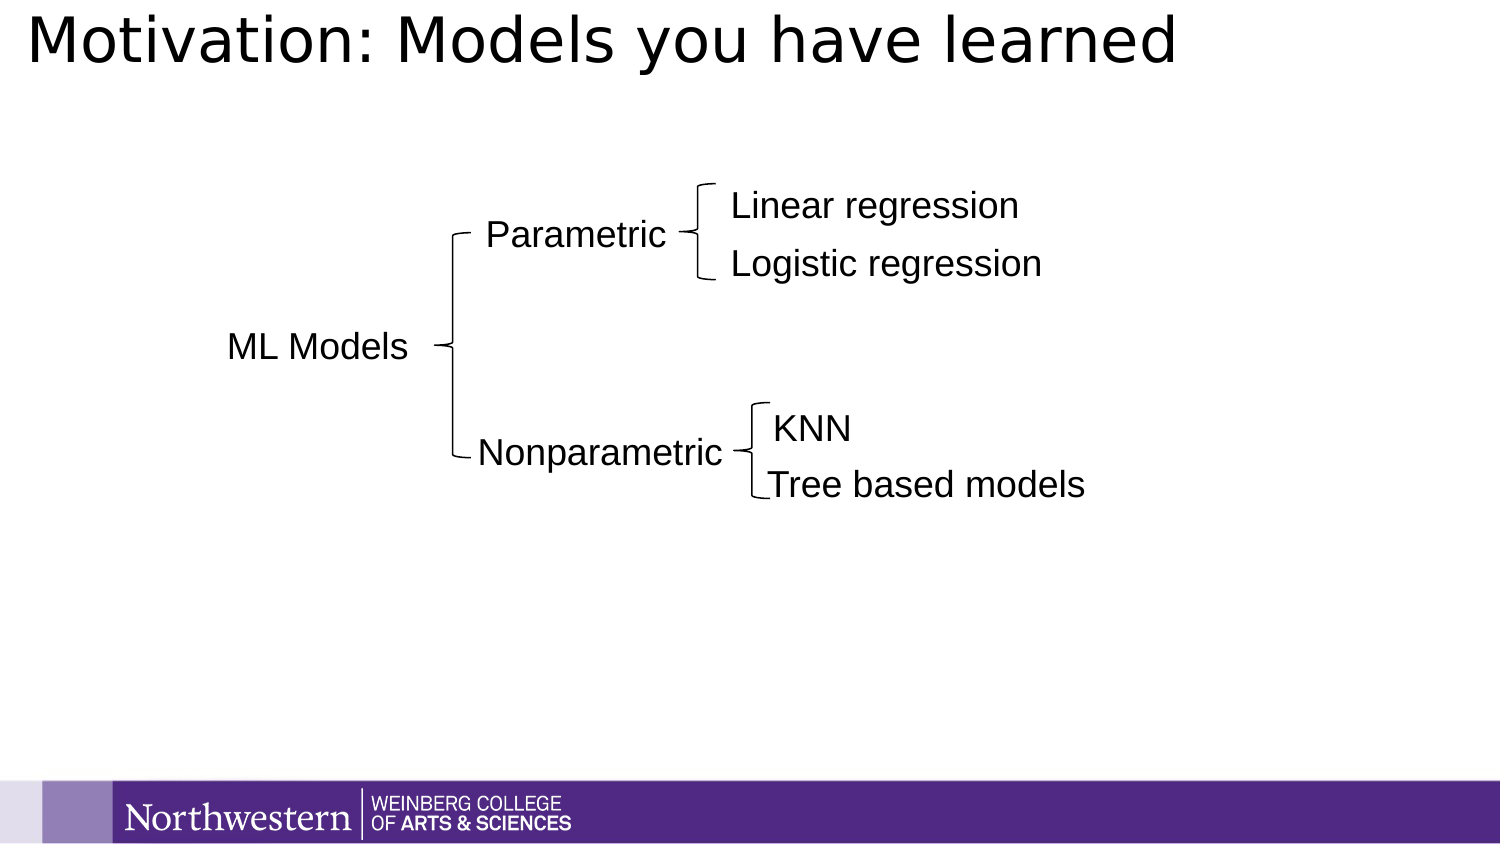

# Motivation: Models you have learned
Linear regression

Parametric
Logistic regression

ML Models
KNN

Nonparametric
Tree based models